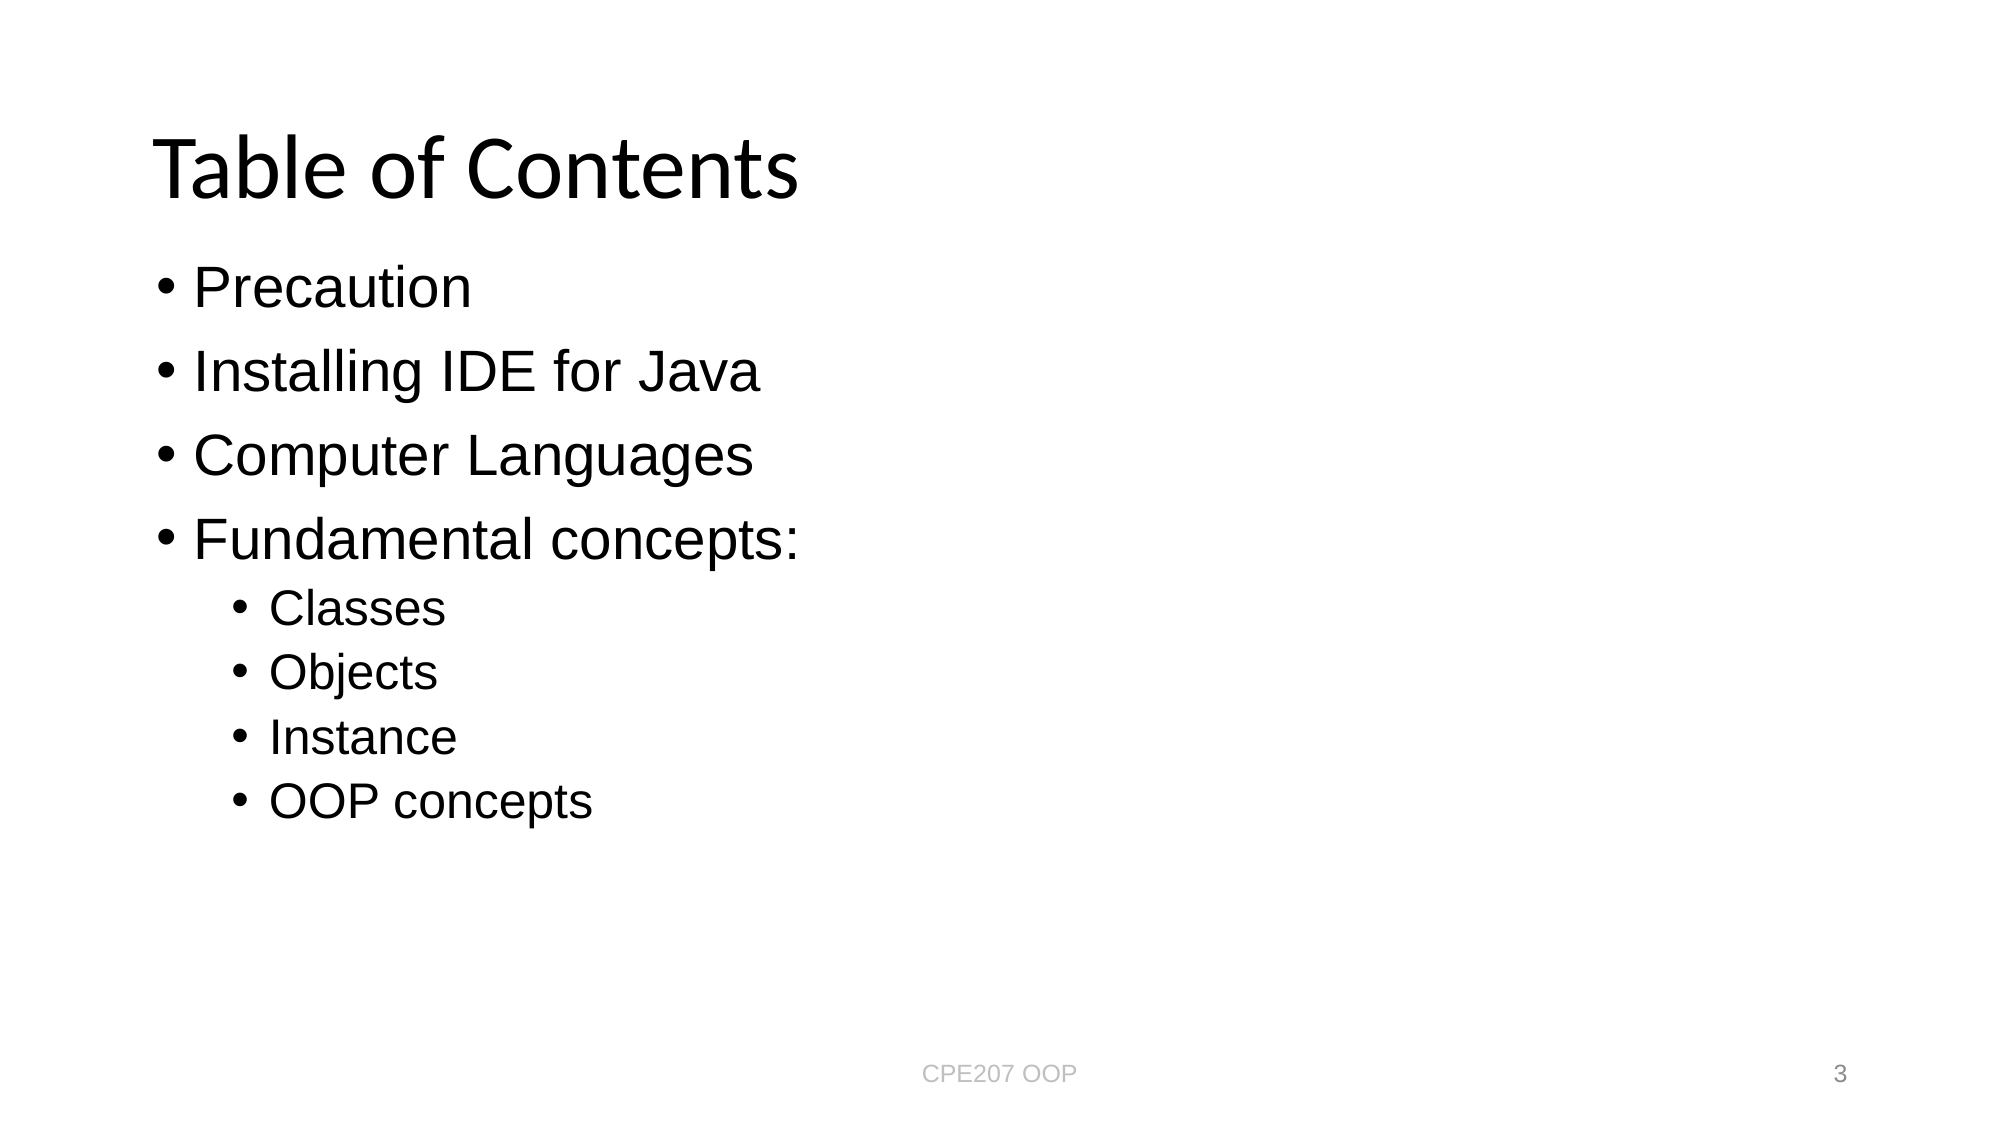

# Table of Contents
Precaution
Installing IDE for Java
Computer Languages
Fundamental concepts:
Classes
Objects
Instance
OOP concepts

CPE207 OOP
3